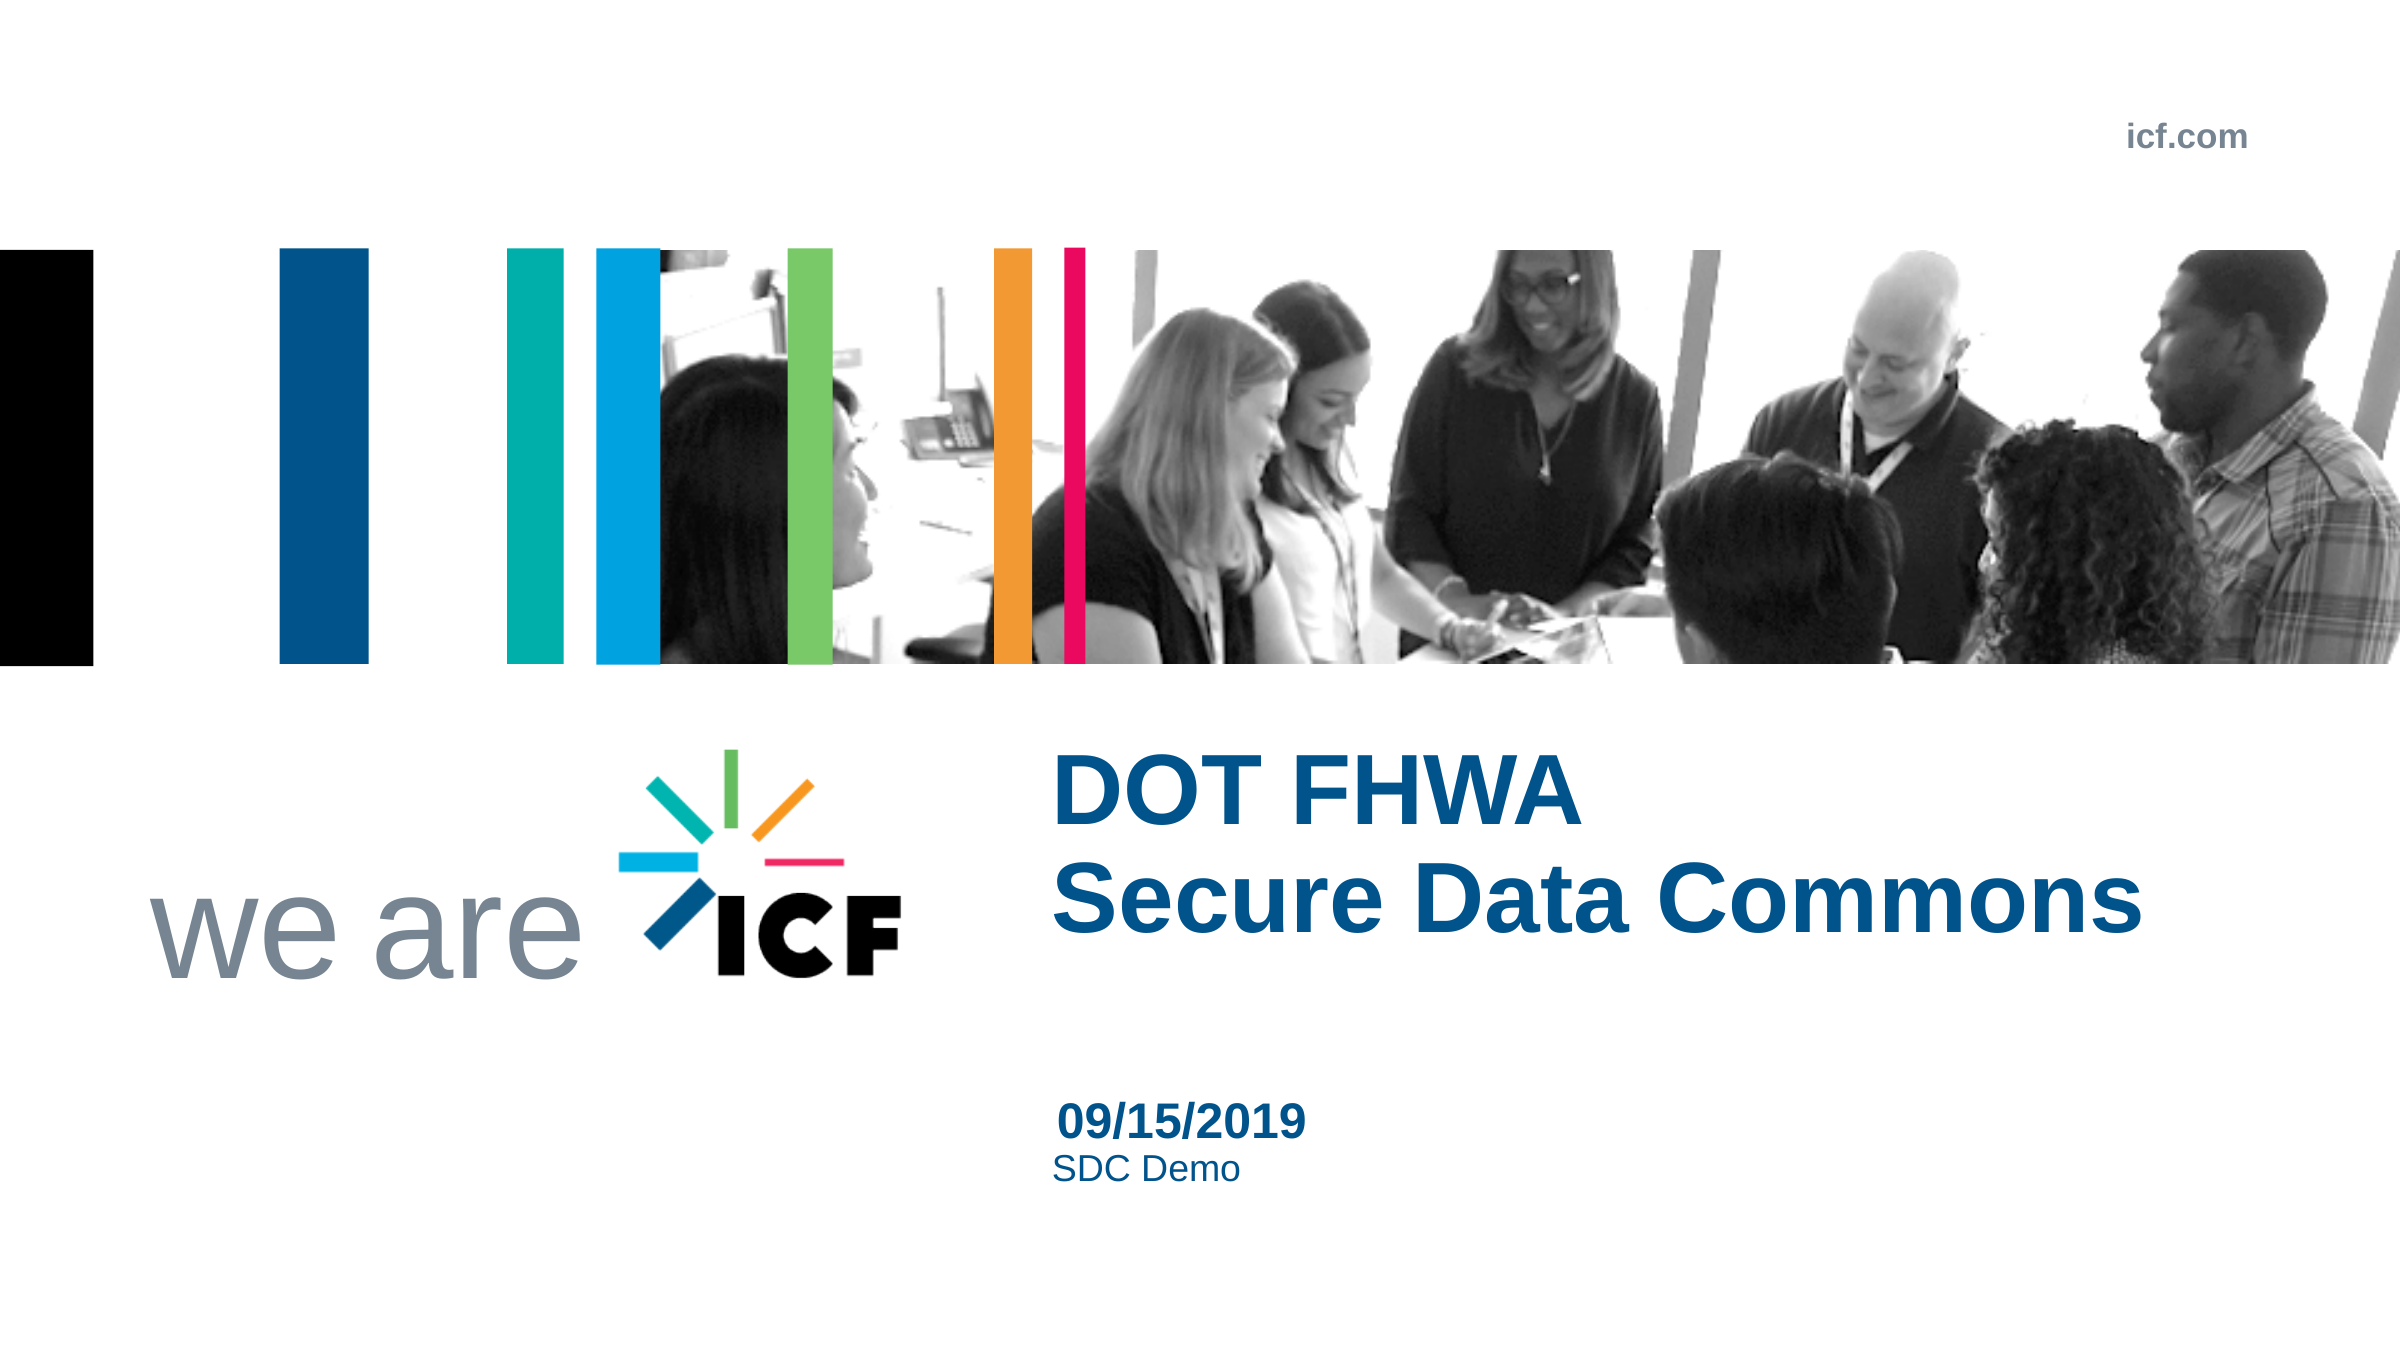

# DOT FHWA Secure Data Commons
09/15/2019
SDC Demo